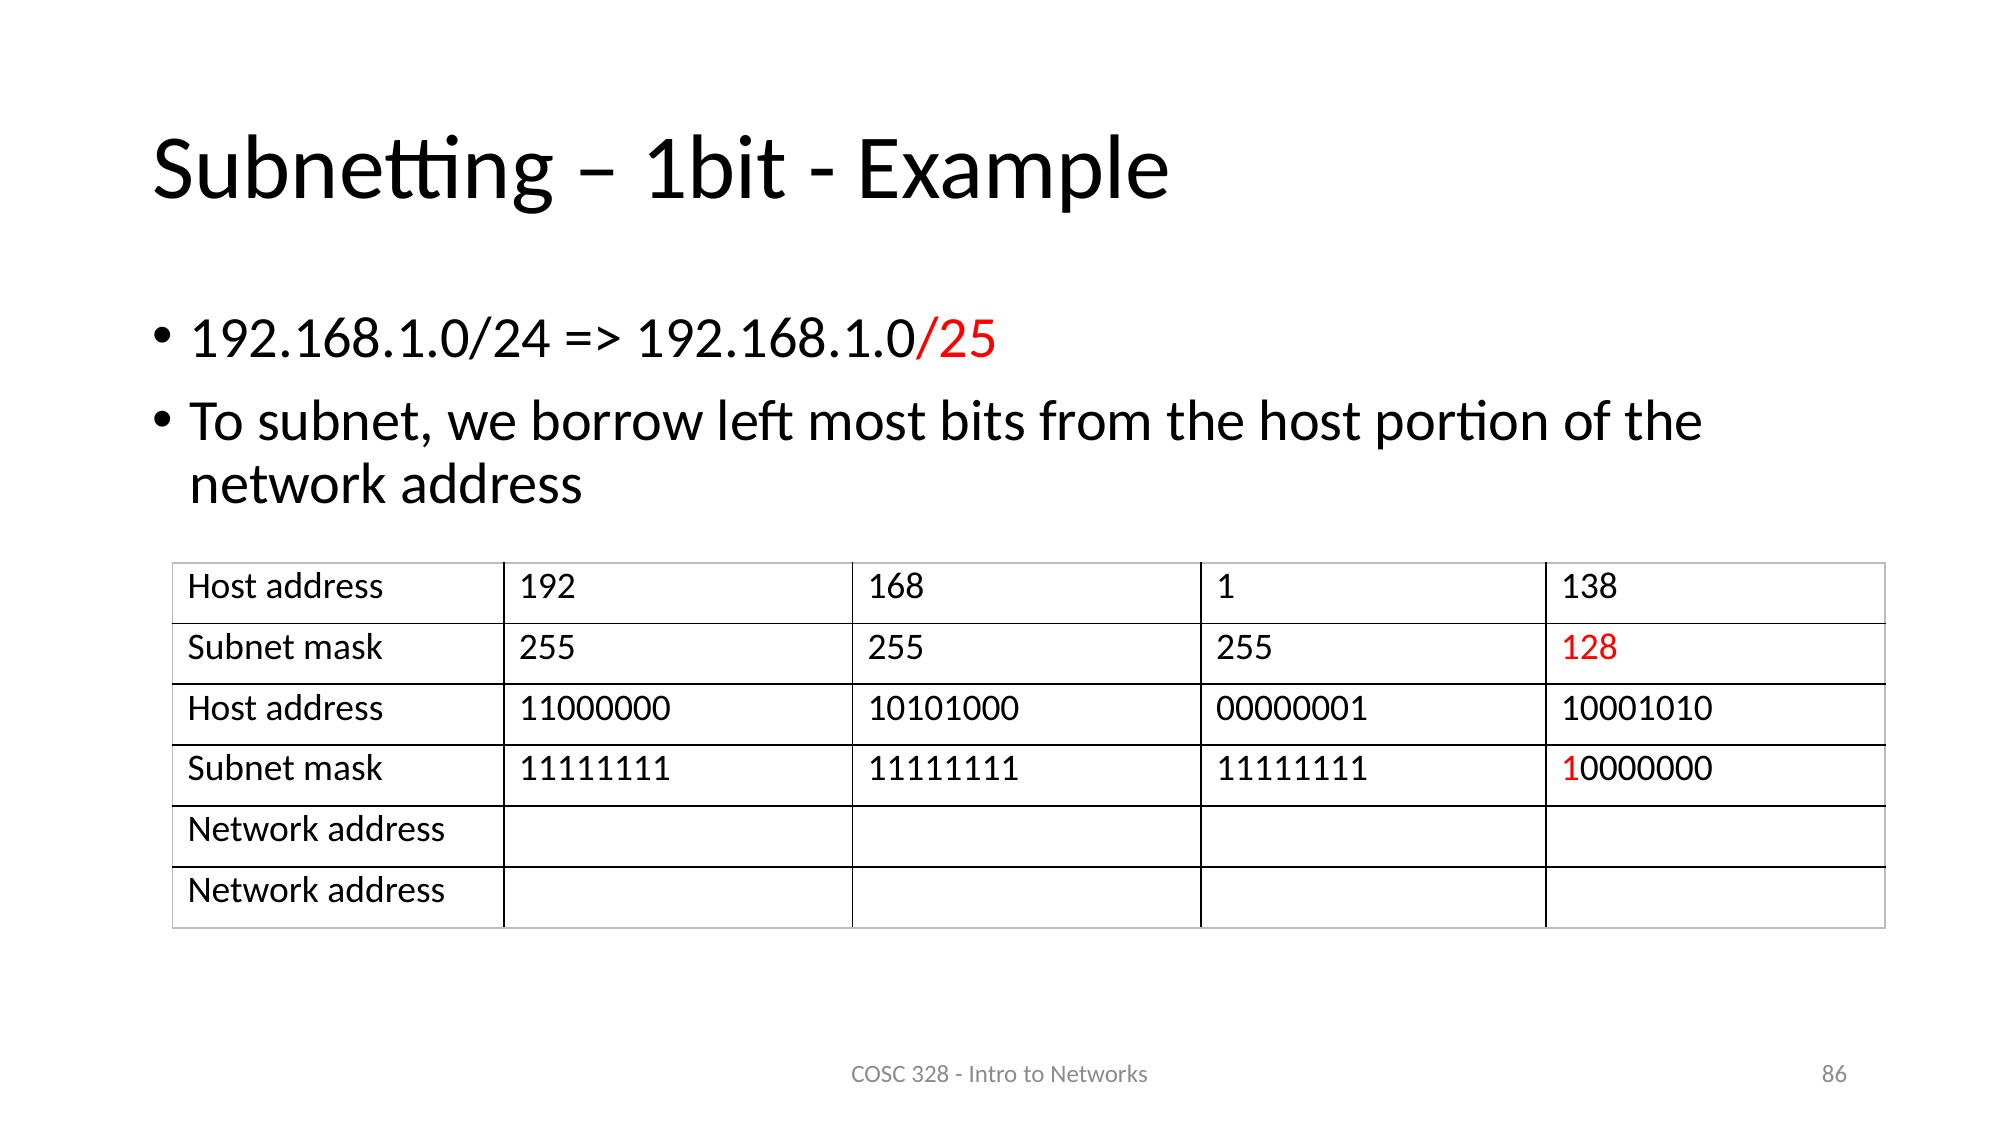

# Subnetting – 1bit - Example
192.168.1.0/24 => 192.168.1.0/25
To subnet, we borrow left most bits from the host portion of the network address

| Host address | 192 | 168 | 1 | 138 |
| --- | --- | --- | --- | --- |
| Subnet mask | 255 | 255 | 255 | 128 |
| Host address | 11000000 | 10101000 | 00000001 | 10001010 |
| Subnet mask | 11111111 | 11111111 | 11111111 | 10000000 |
| Network address |  |  |  |  |
| Network address |  |  |  |  |
COSC 328 - Intro to Networks
86